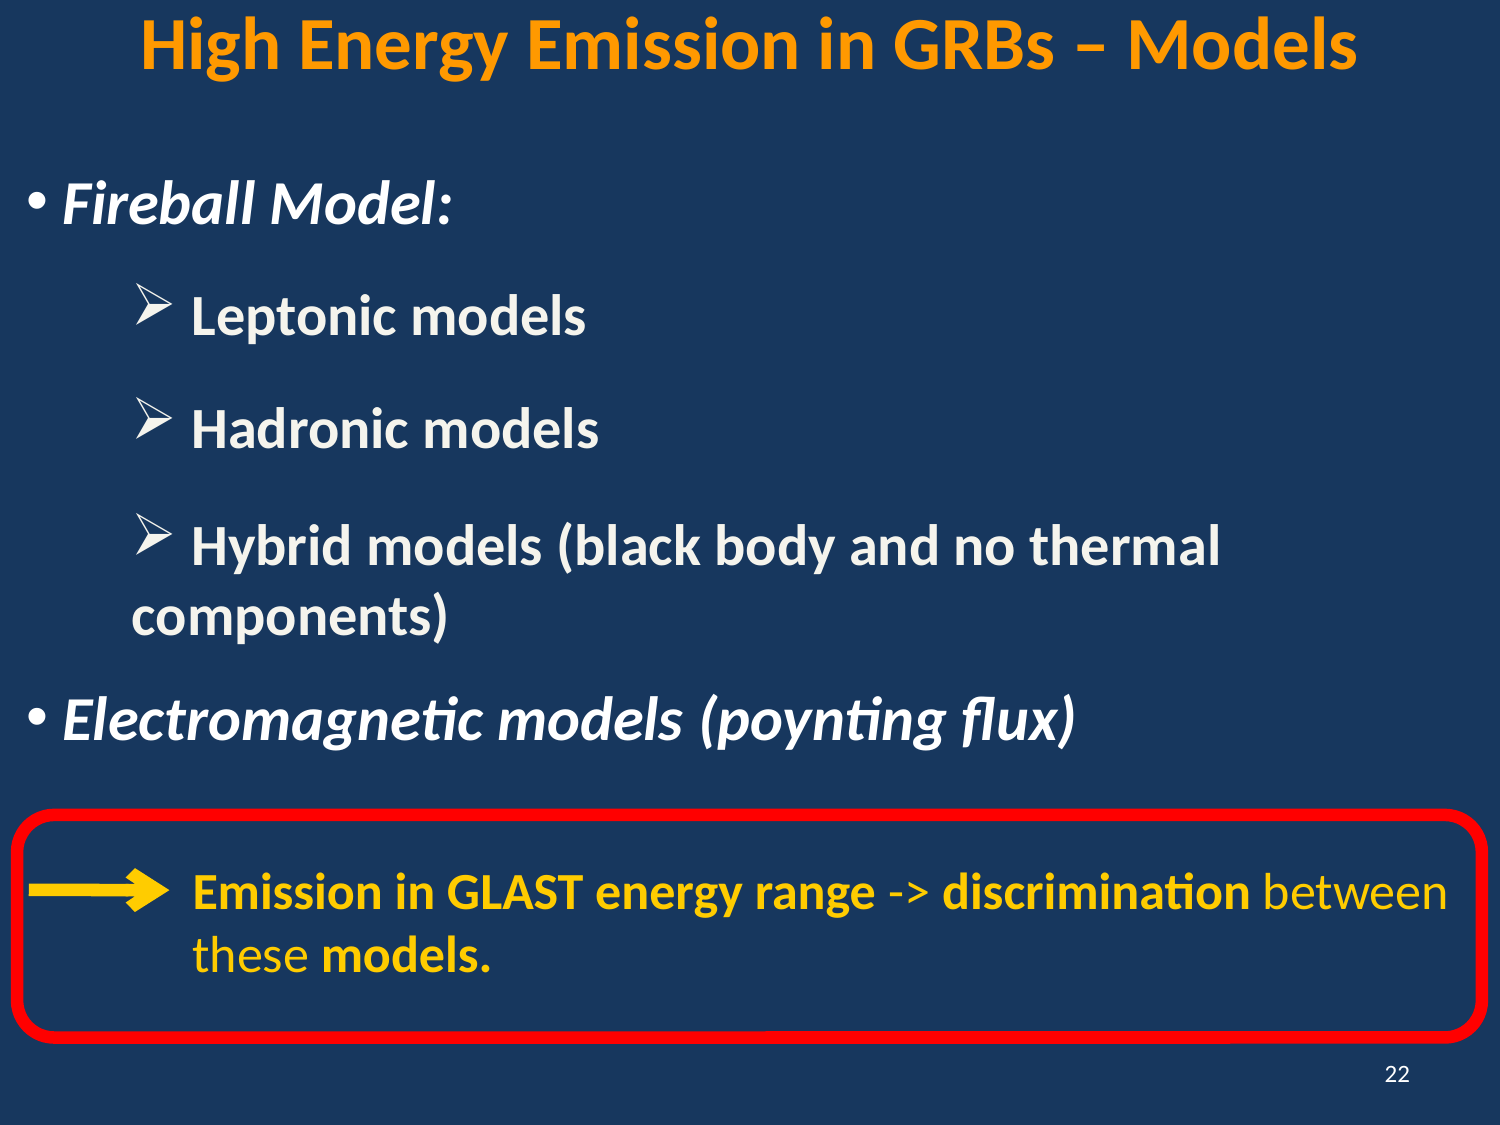

High Energy Emission in GRBs – Models
 Fireball Model:
 Leptonic models
 Hadronic models
 Hybrid models (black body and no thermal components)
 Electromagnetic models (poynting flux)

Emission in GLAST energy range -> discrimination between these models.
22